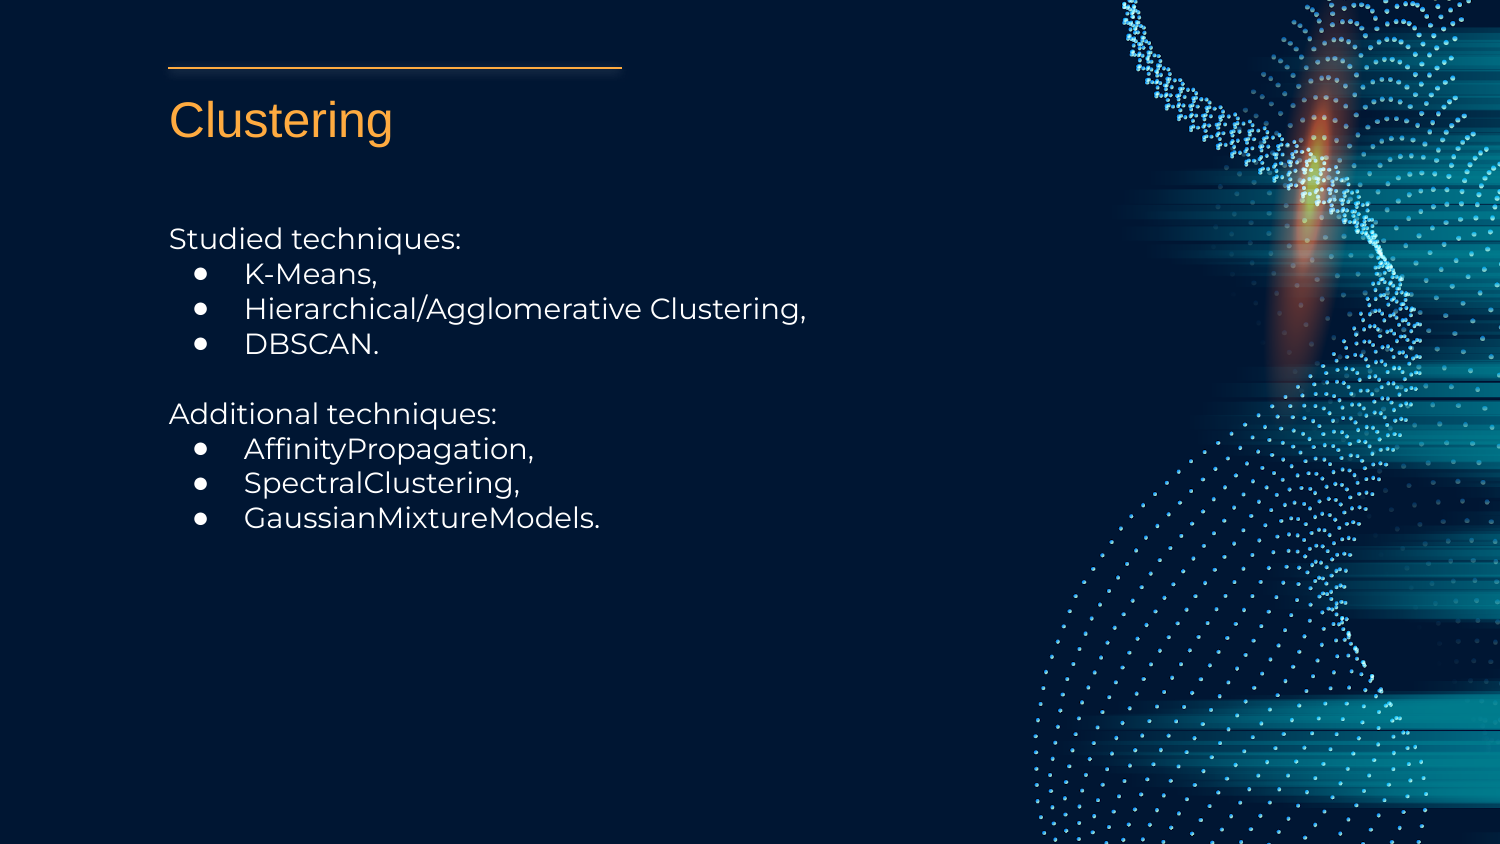

# Clustering
Studied techniques:
K-Means,
Hierarchical/Agglomerative Clustering,
DBSCAN.

Additional techniques:
AffinityPropagation,
SpectralClustering,
GaussianMixtureModels.